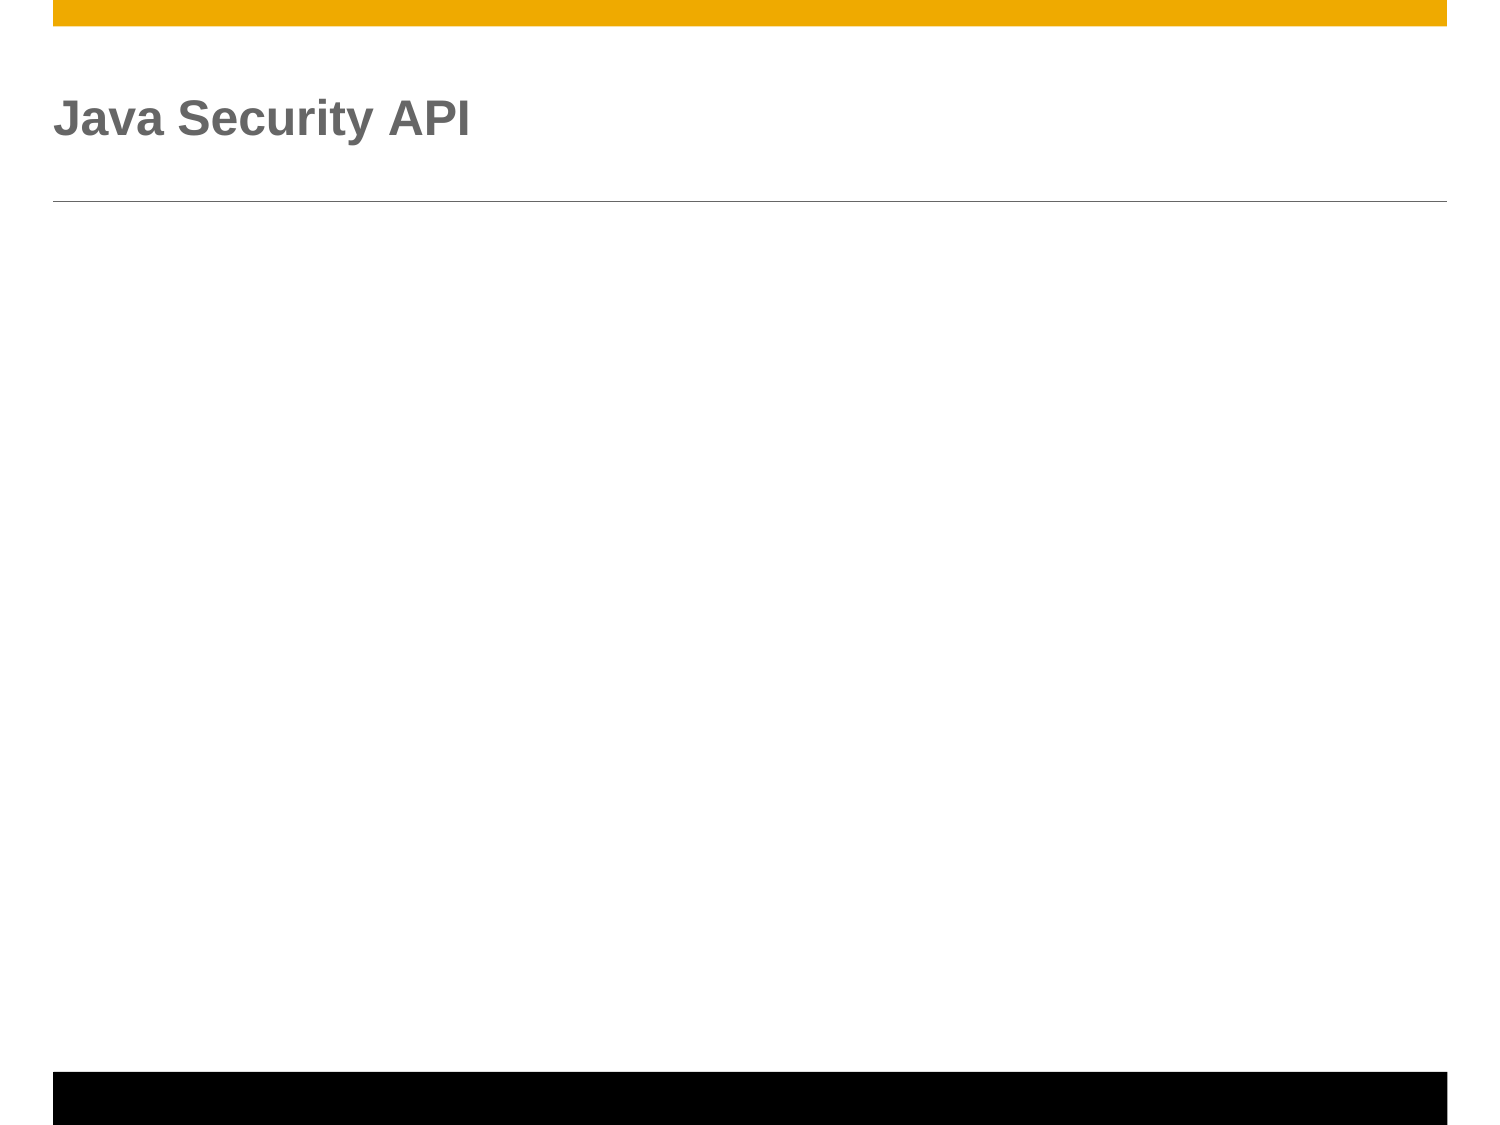

# Java Security API

©  2011 SAP AG. All rights reserved.